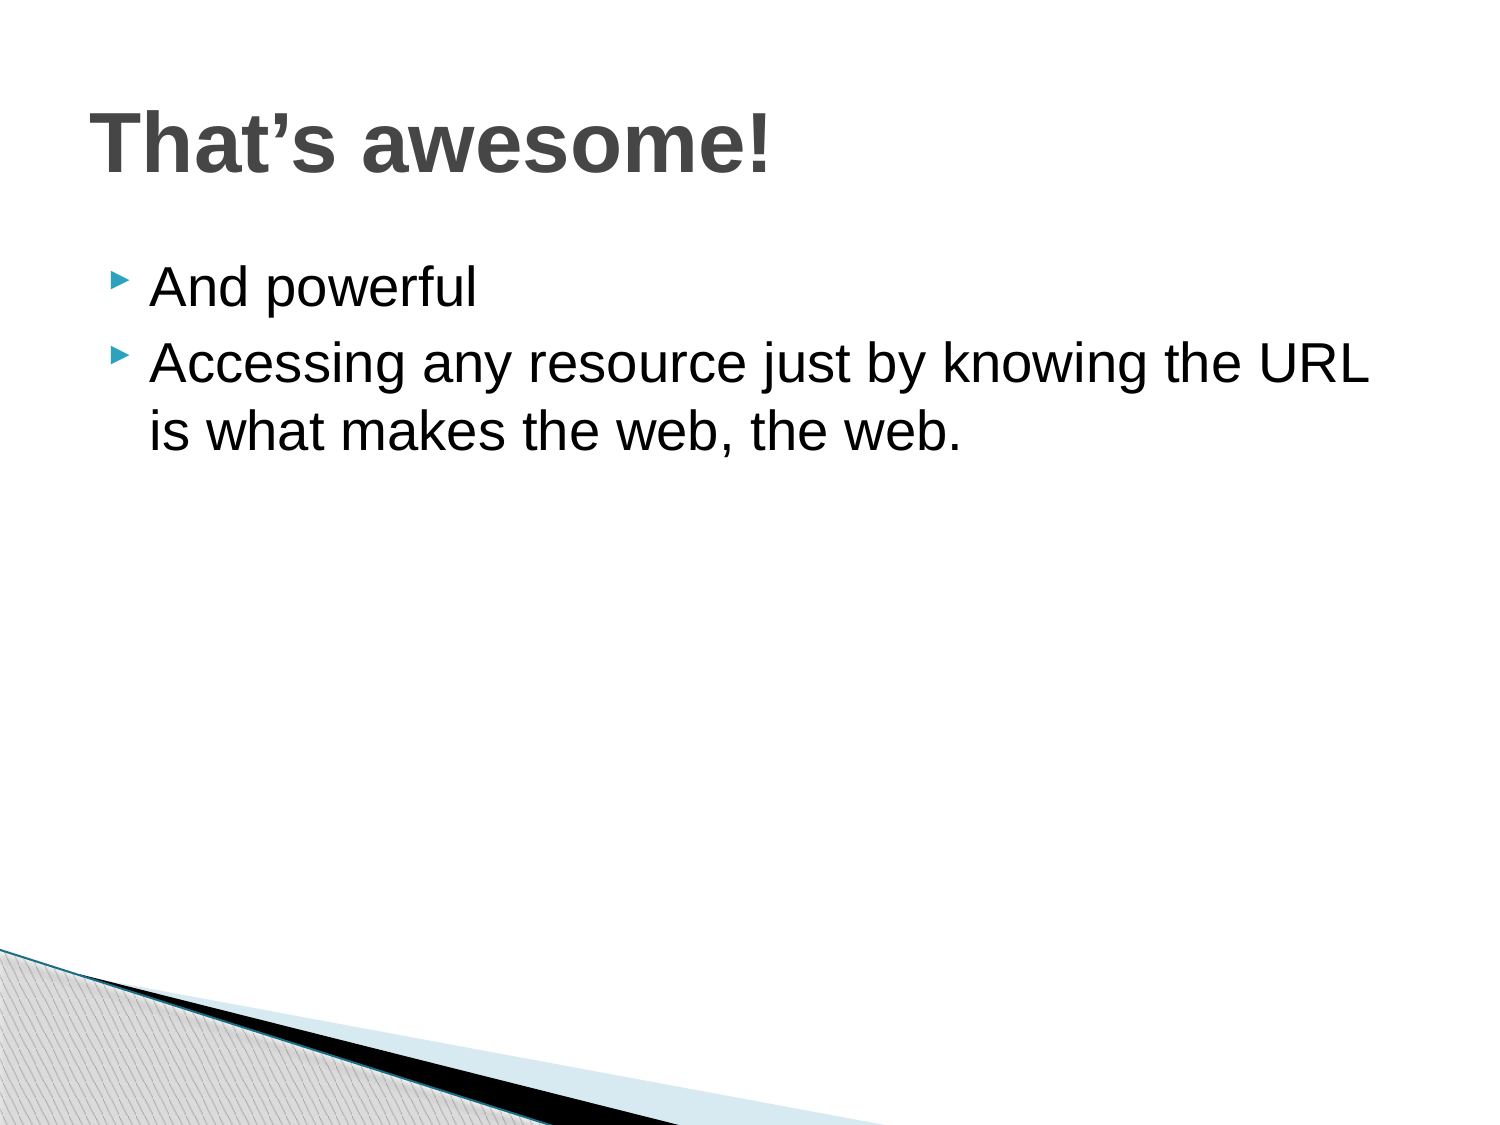

# That’s awesome!
And powerful
Accessing any resource just by knowing the URL is what makes the web, the web.